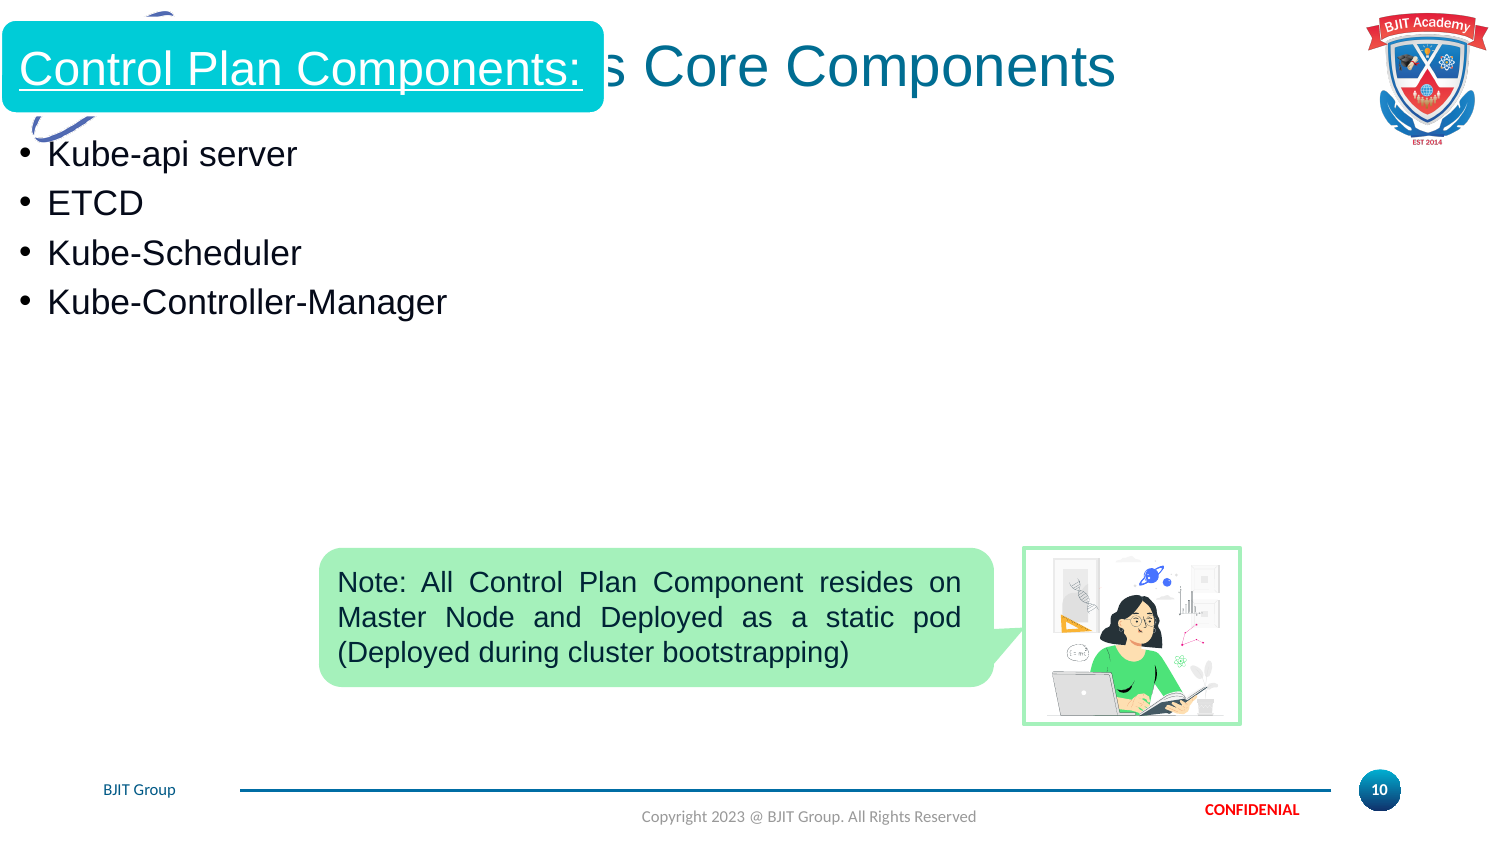

# Kubernetes Core Components
Control Plan Components:
Kube-api server
ETCD
Kube-Scheduler
Kube-Controller-Manager

Note: All Control Plan Component resides on Master Node and Deployed as a static pod (Deployed during cluster bootstrapping)